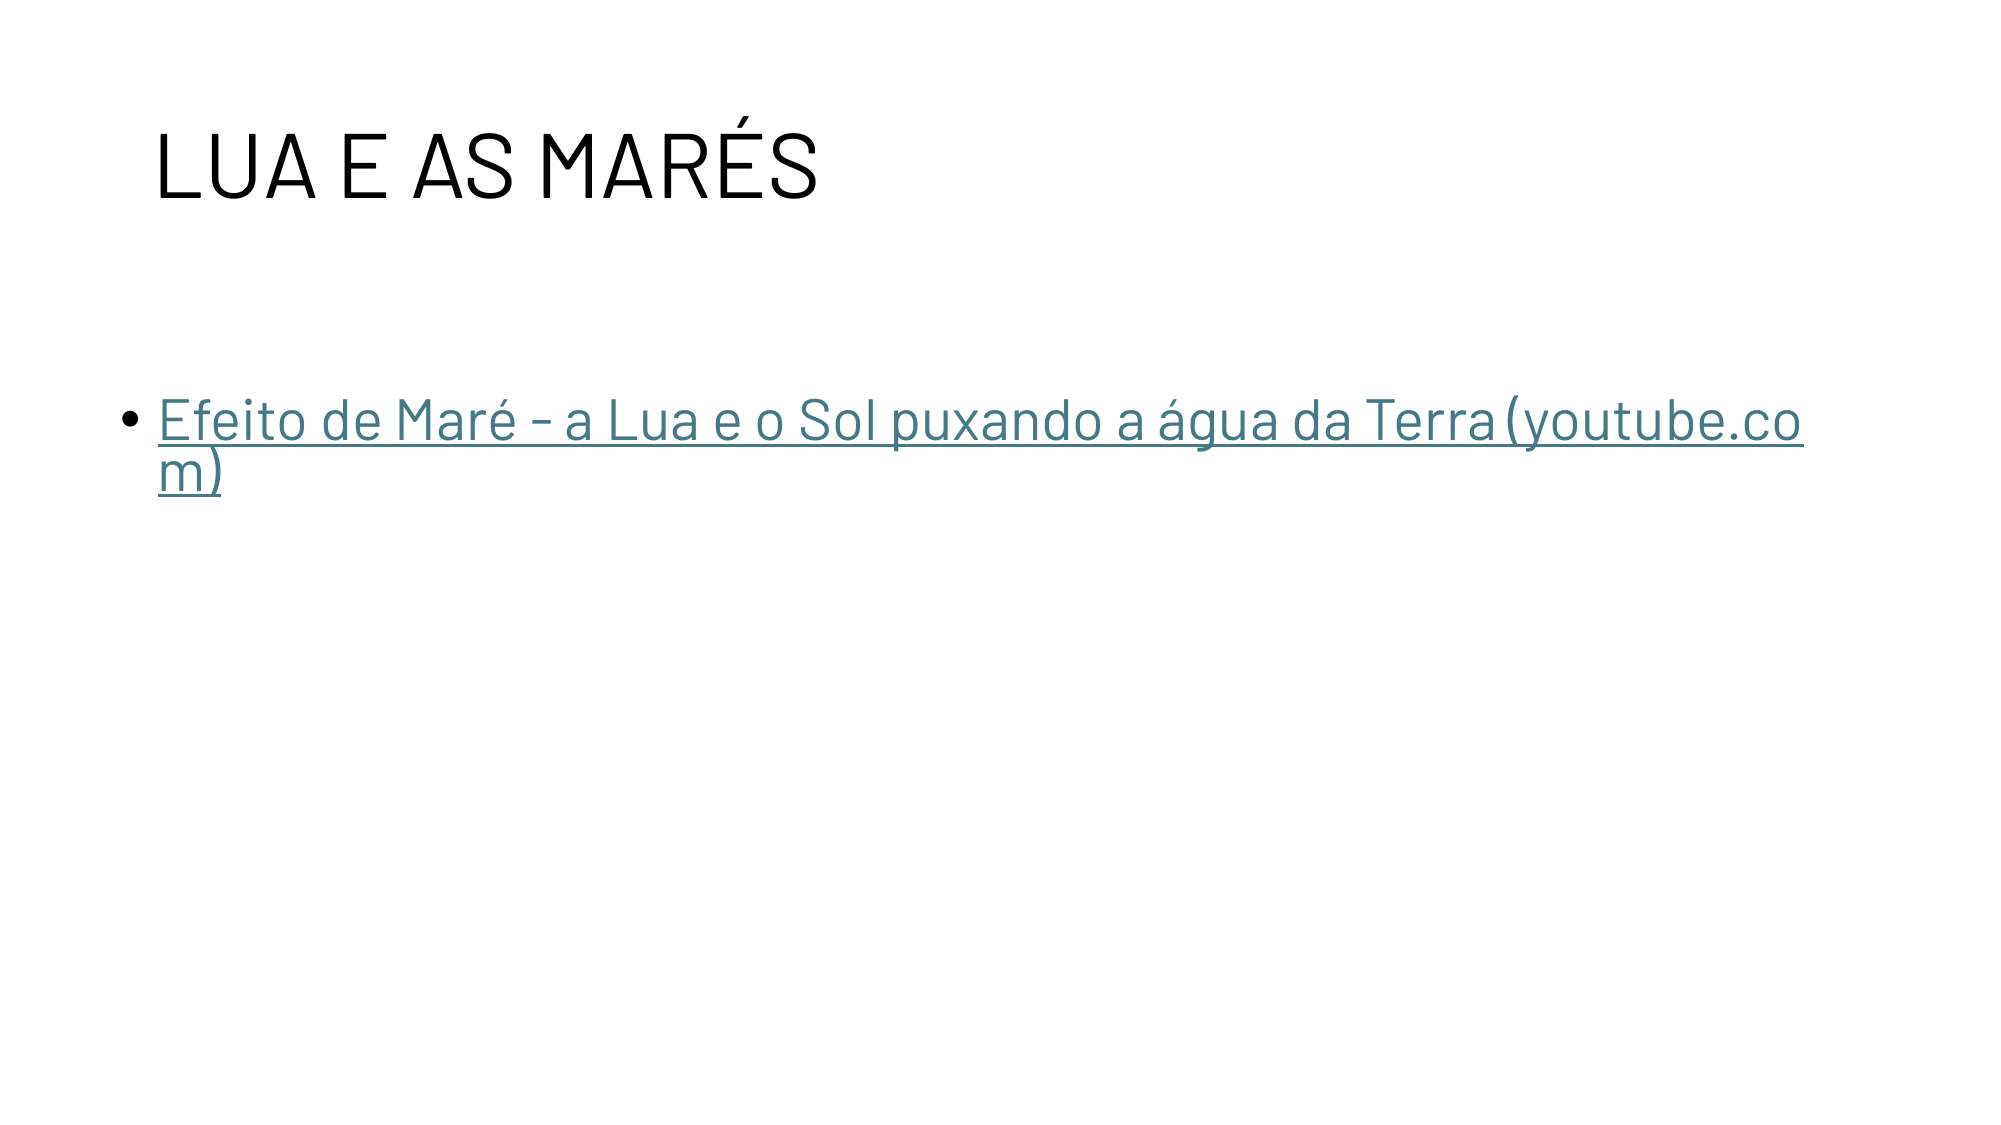

# LUA E AS MARÉS
Efeito de Maré - a Lua e o Sol puxando a água da Terra (youtube.com)